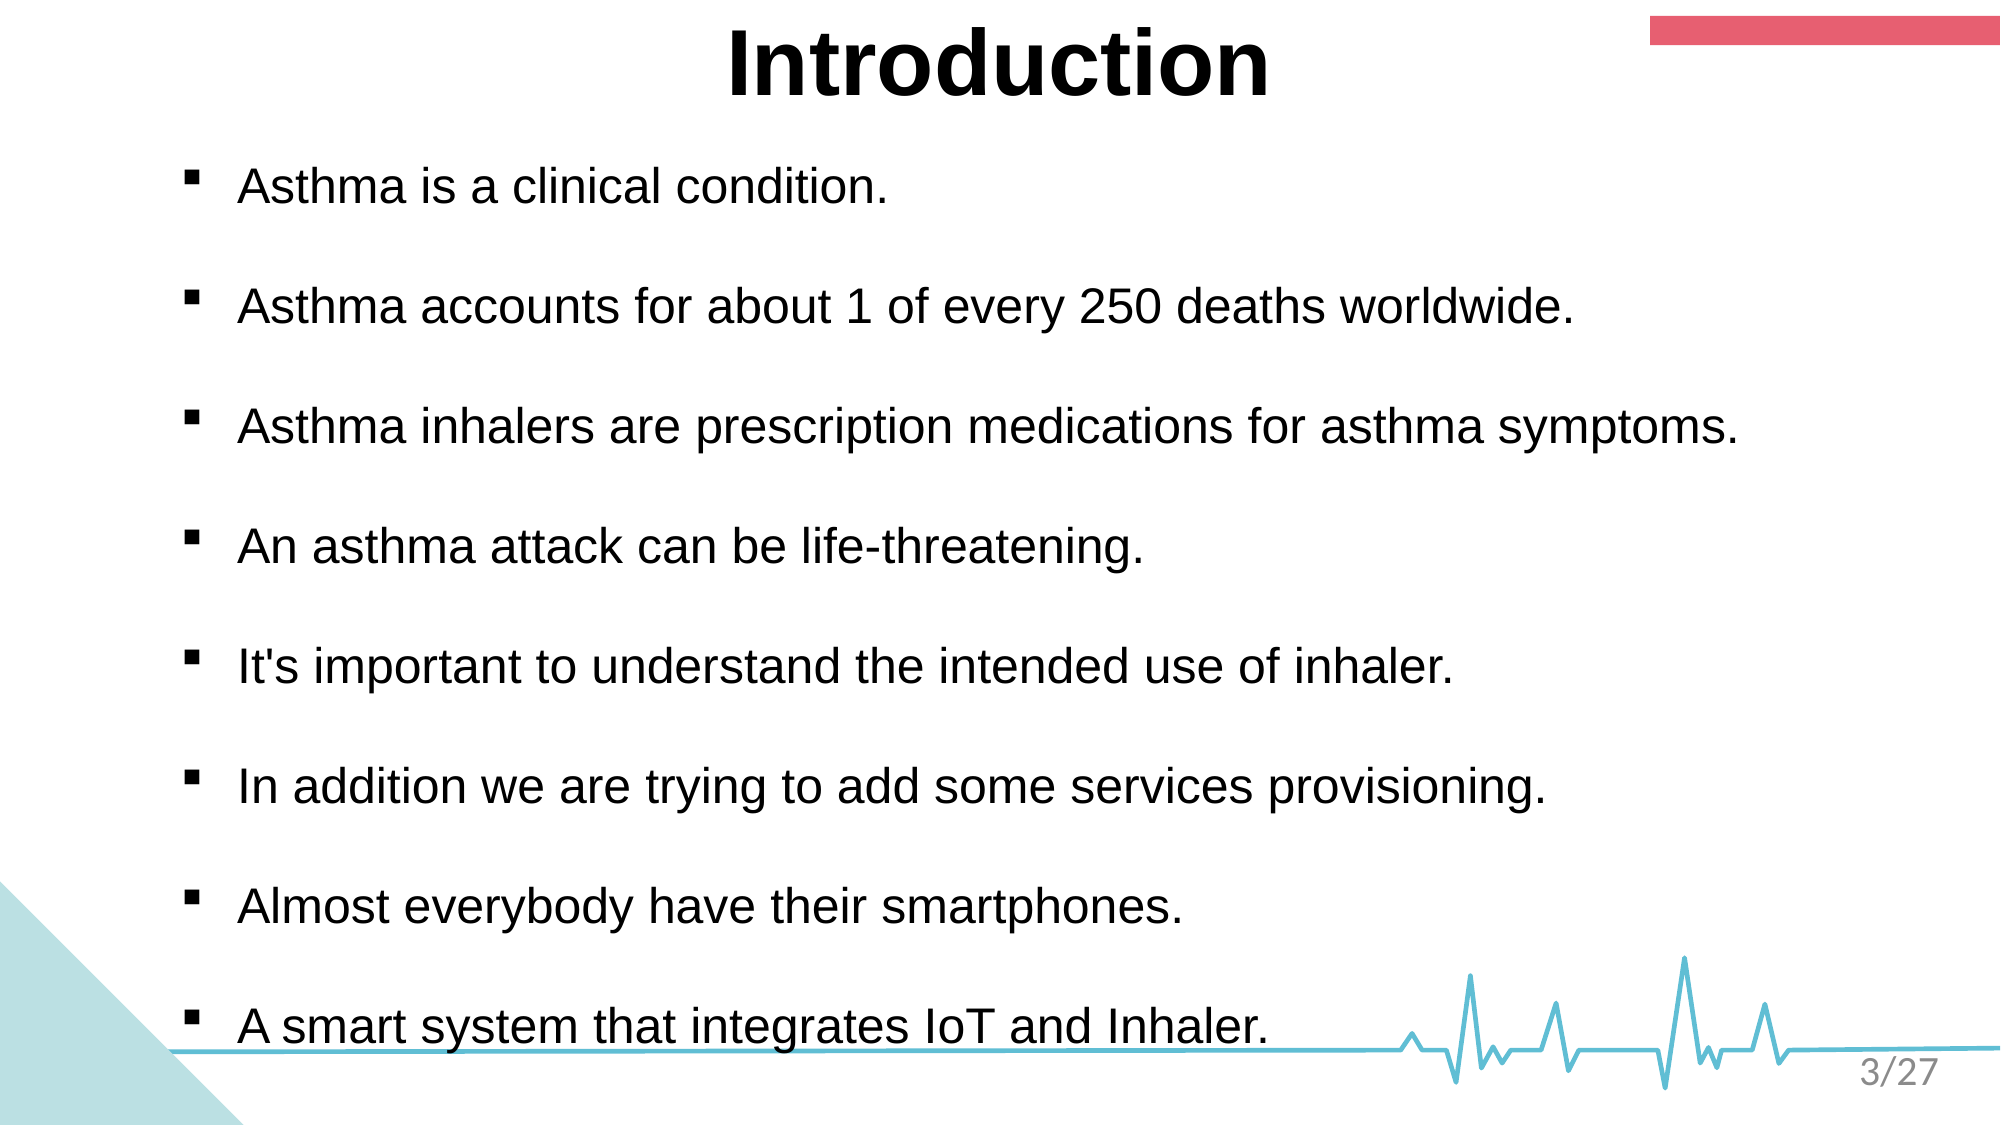

Introduction

Asthma is a clinical condition.
Asthma accounts for about 1 of every 250 deaths worldwide.
Asthma inhalers are prescription medications for asthma symptoms.
An asthma attack can be life-threatening.
It's important to understand the intended use of inhaler.
In addition we are trying to add some services provisioning.
Almost everybody have their smartphones.
A smart system that integrates IoT and Inhaler.

3/27